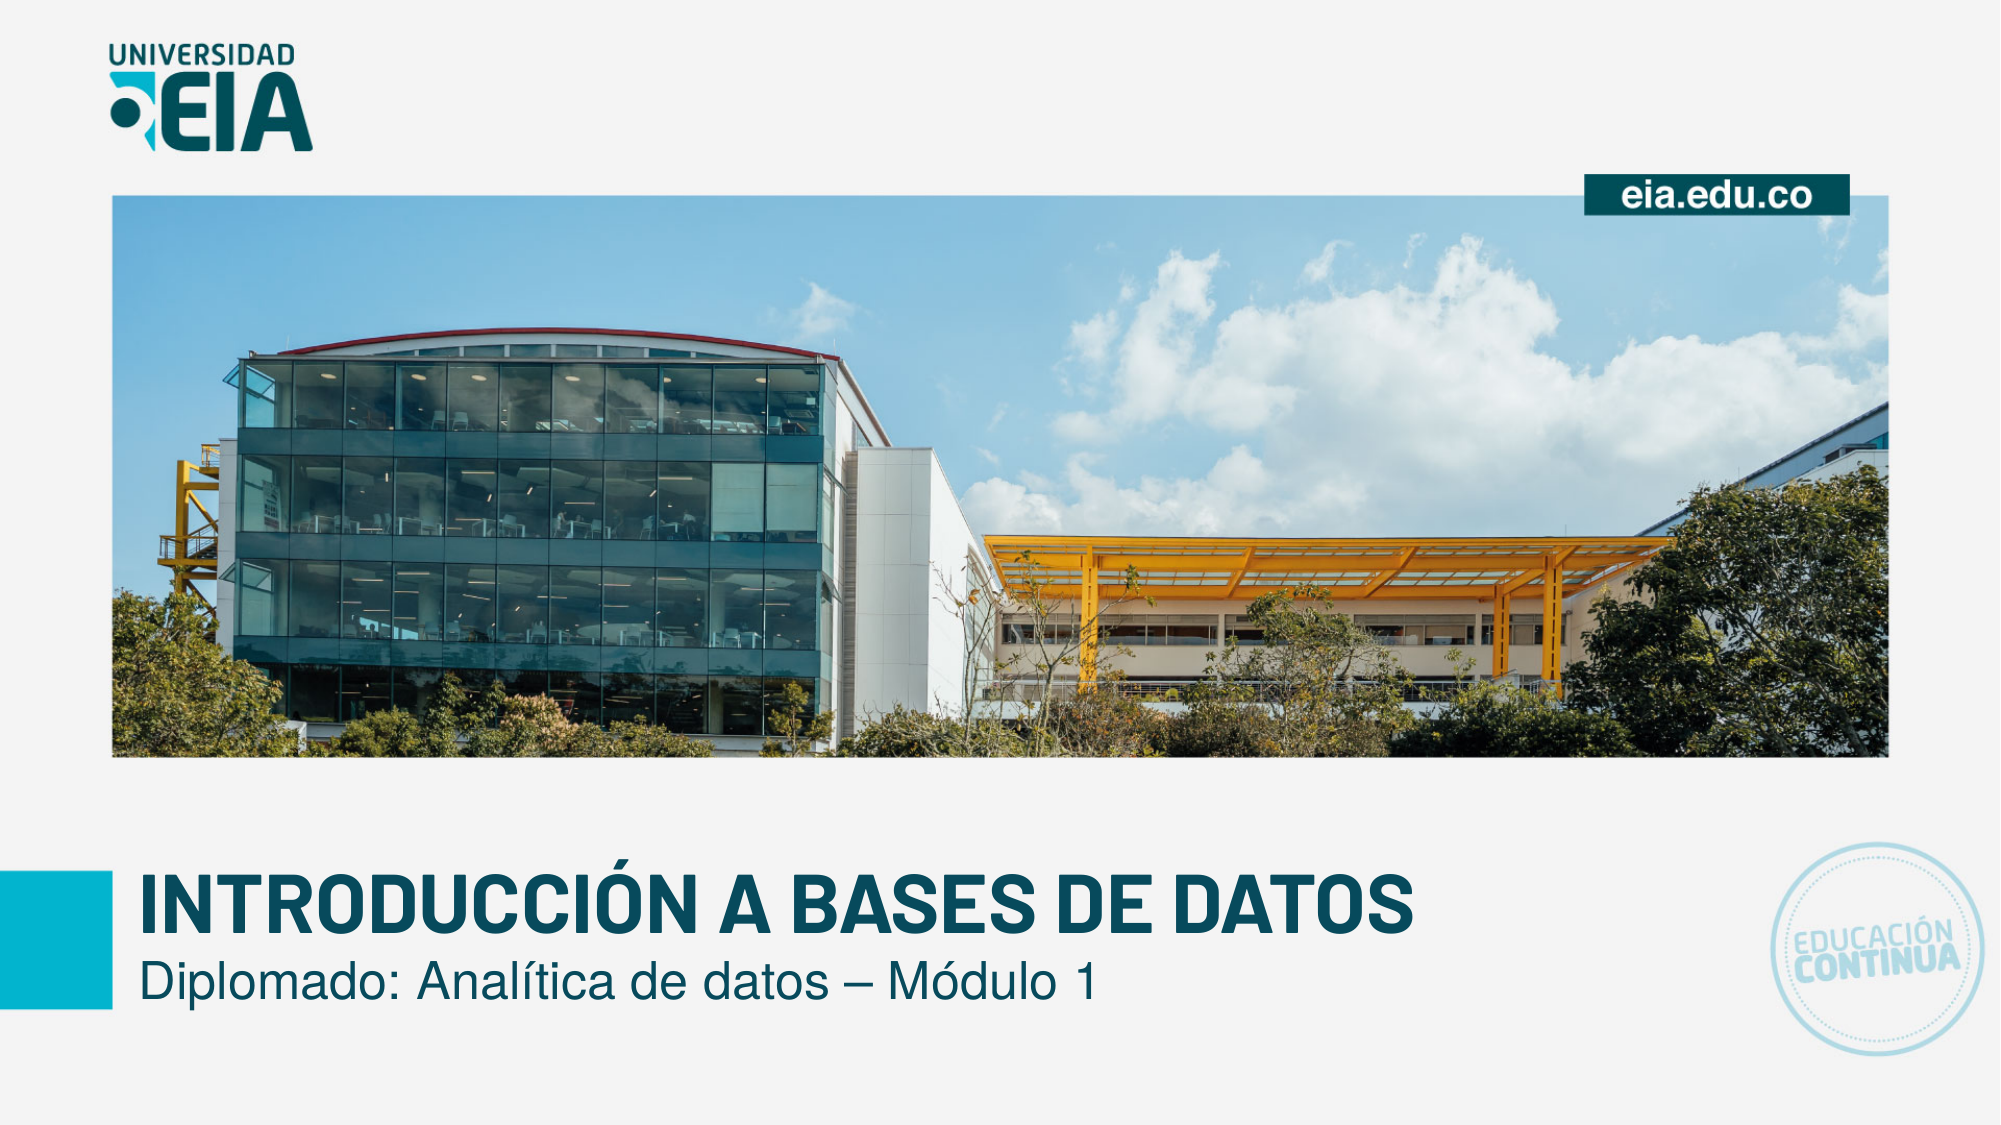

INTRODUCCIÓN A BASES DE DATOS
Diplomado: Analítica de datos – Módulo 1